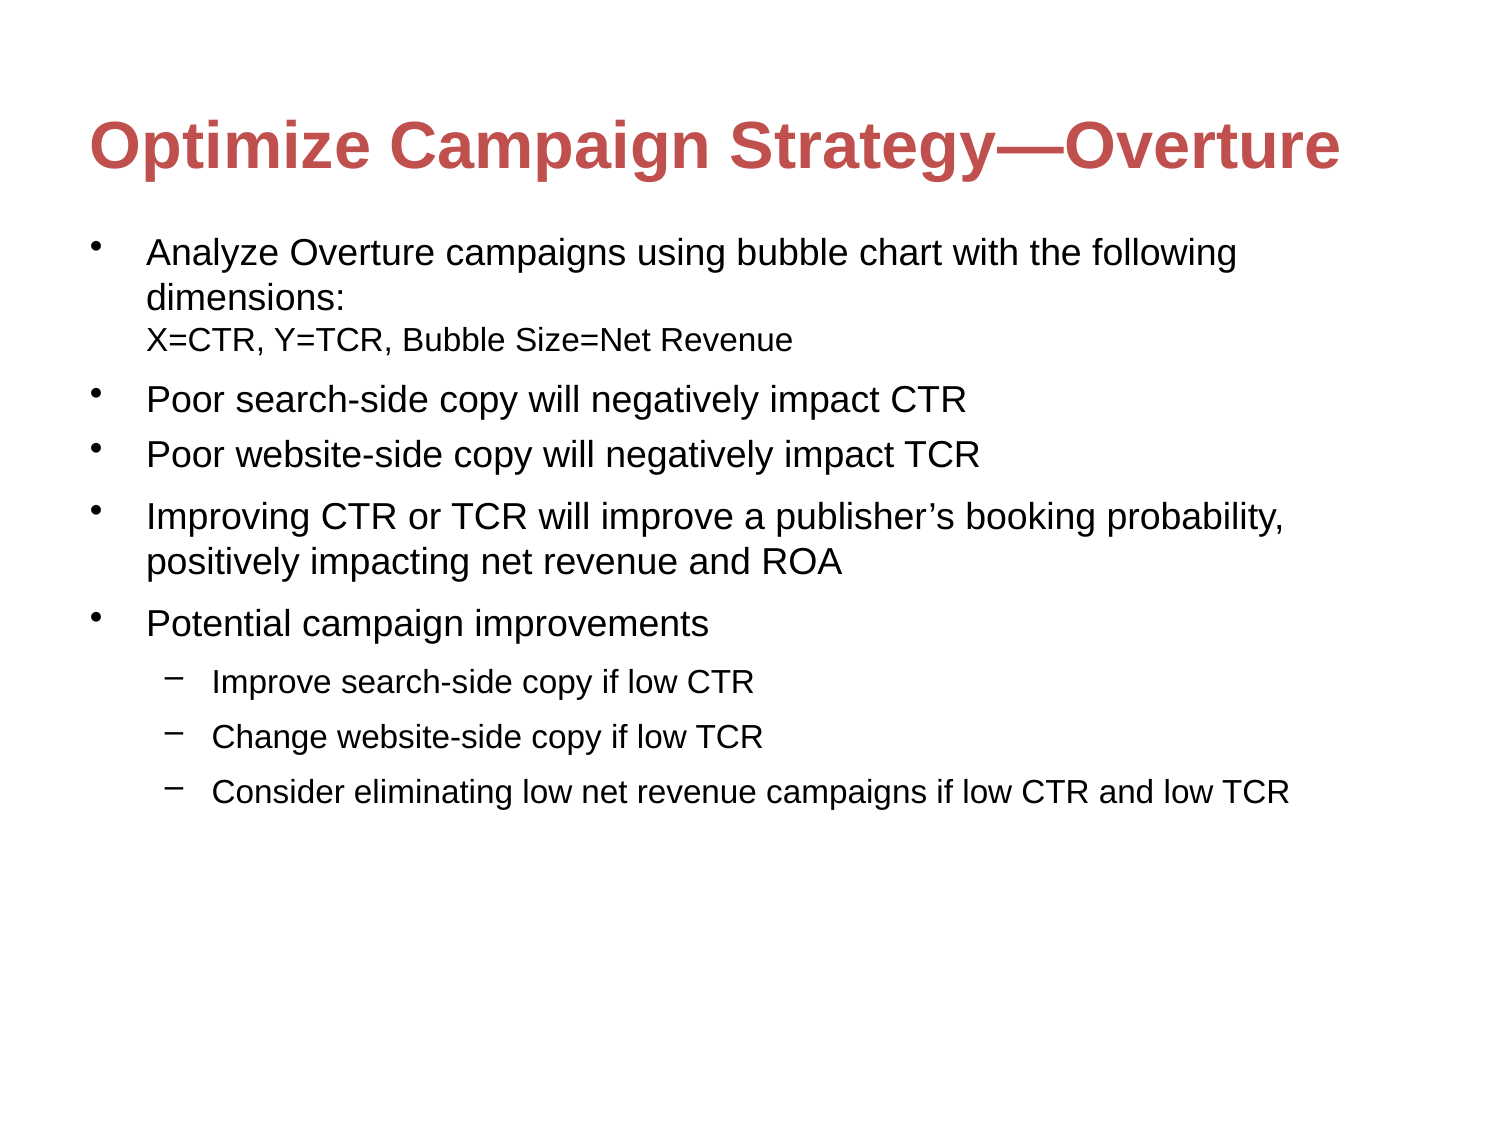

Optimize Campaign Strategy—Overture
Analyze Overture campaigns using bubble chart with the following dimensions:
X=CTR, Y=TCR, Bubble Size=Net Revenue
Poor search-side copy will negatively impact CTR
Poor website-side copy will negatively impact TCR
Improving CTR or TCR will improve a publisher’s booking probability, positively impacting net revenue and ROA
Potential campaign improvements
Improve search-side copy if low CTR
Change website-side copy if low TCR
Consider eliminating low net revenue campaigns if low CTR and low TCR